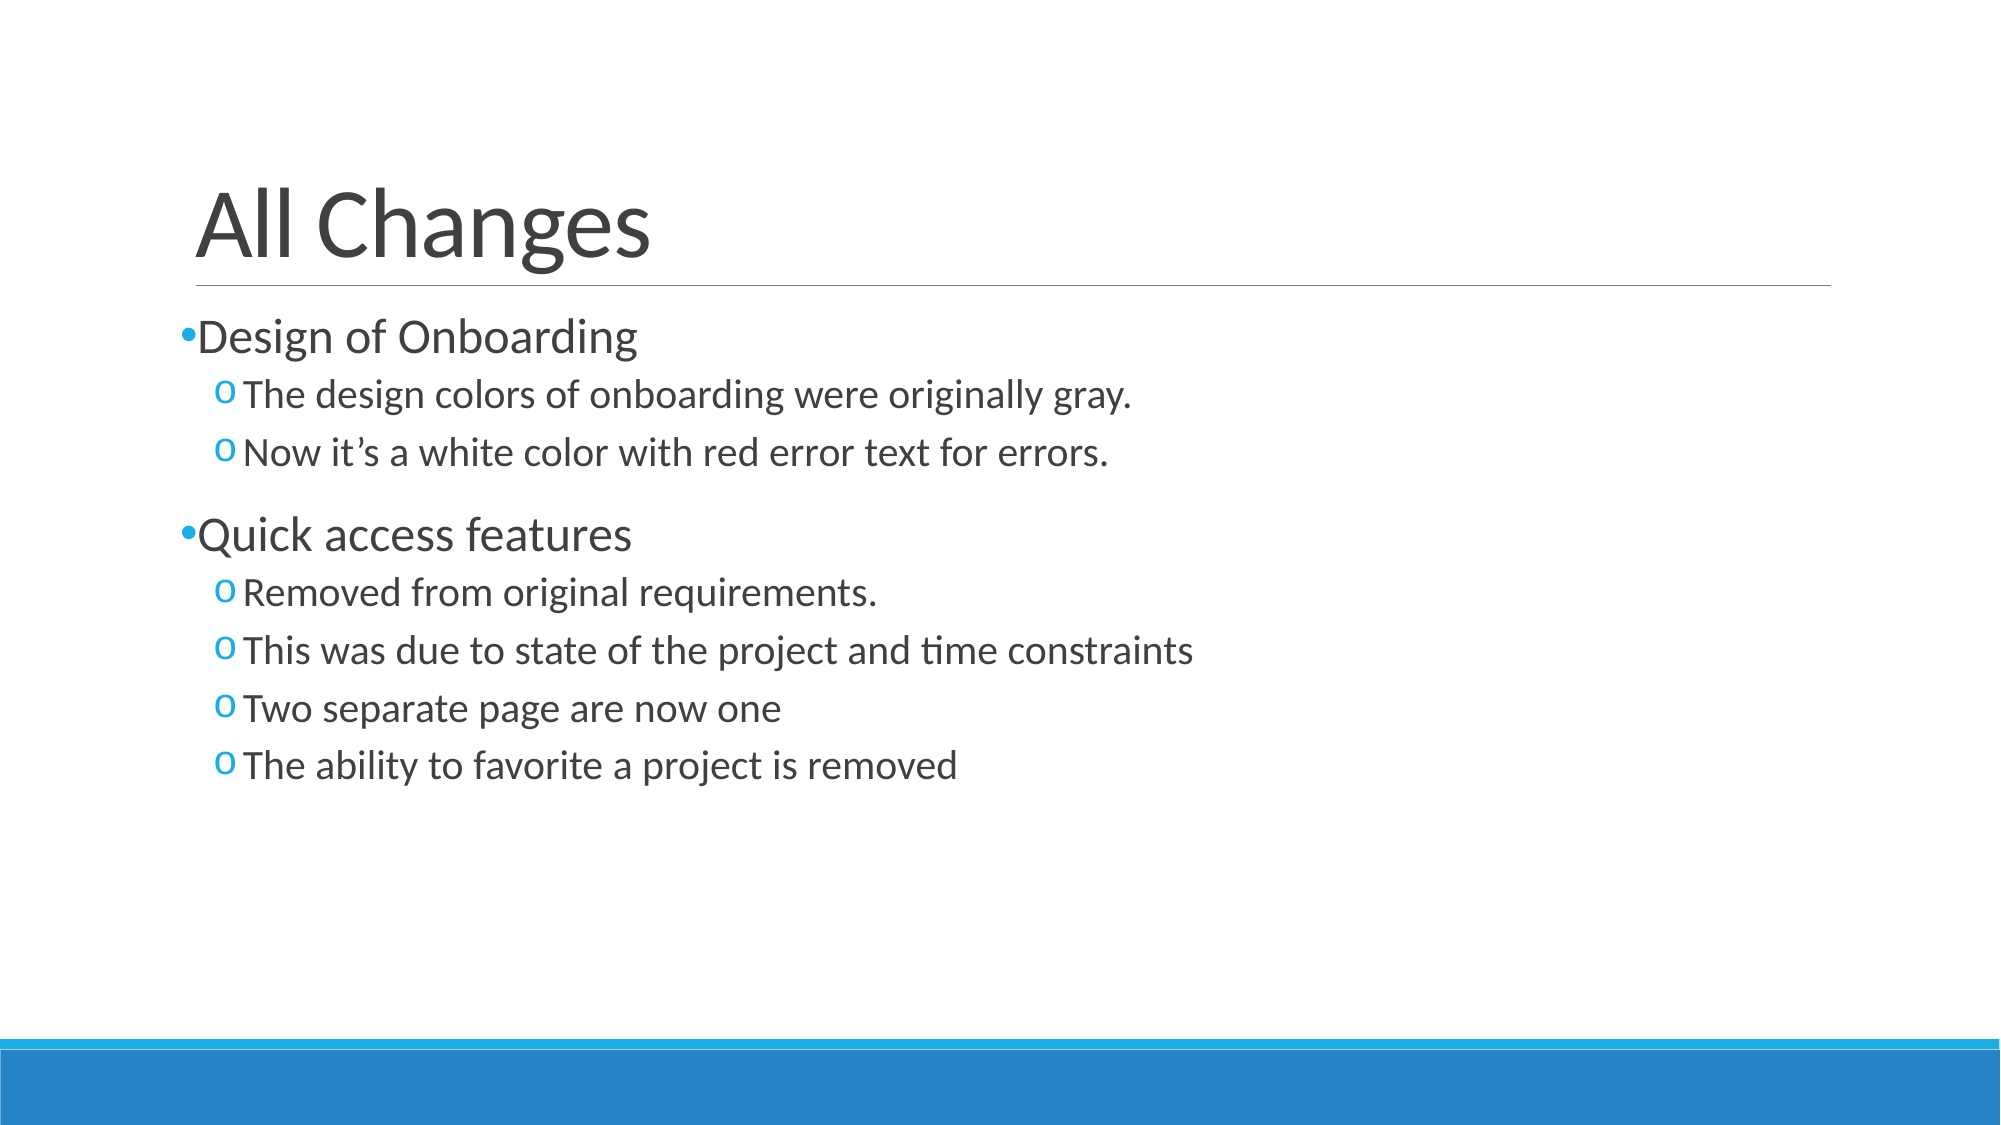

# All Changes
Design of Onboarding
The design colors of onboarding were originally gray.
Now it’s a white color with red error text for errors.
Quick access features
Removed from original requirements.
This was due to state of the project and time constraints
Two separate page are now one
The ability to favorite a project is removed